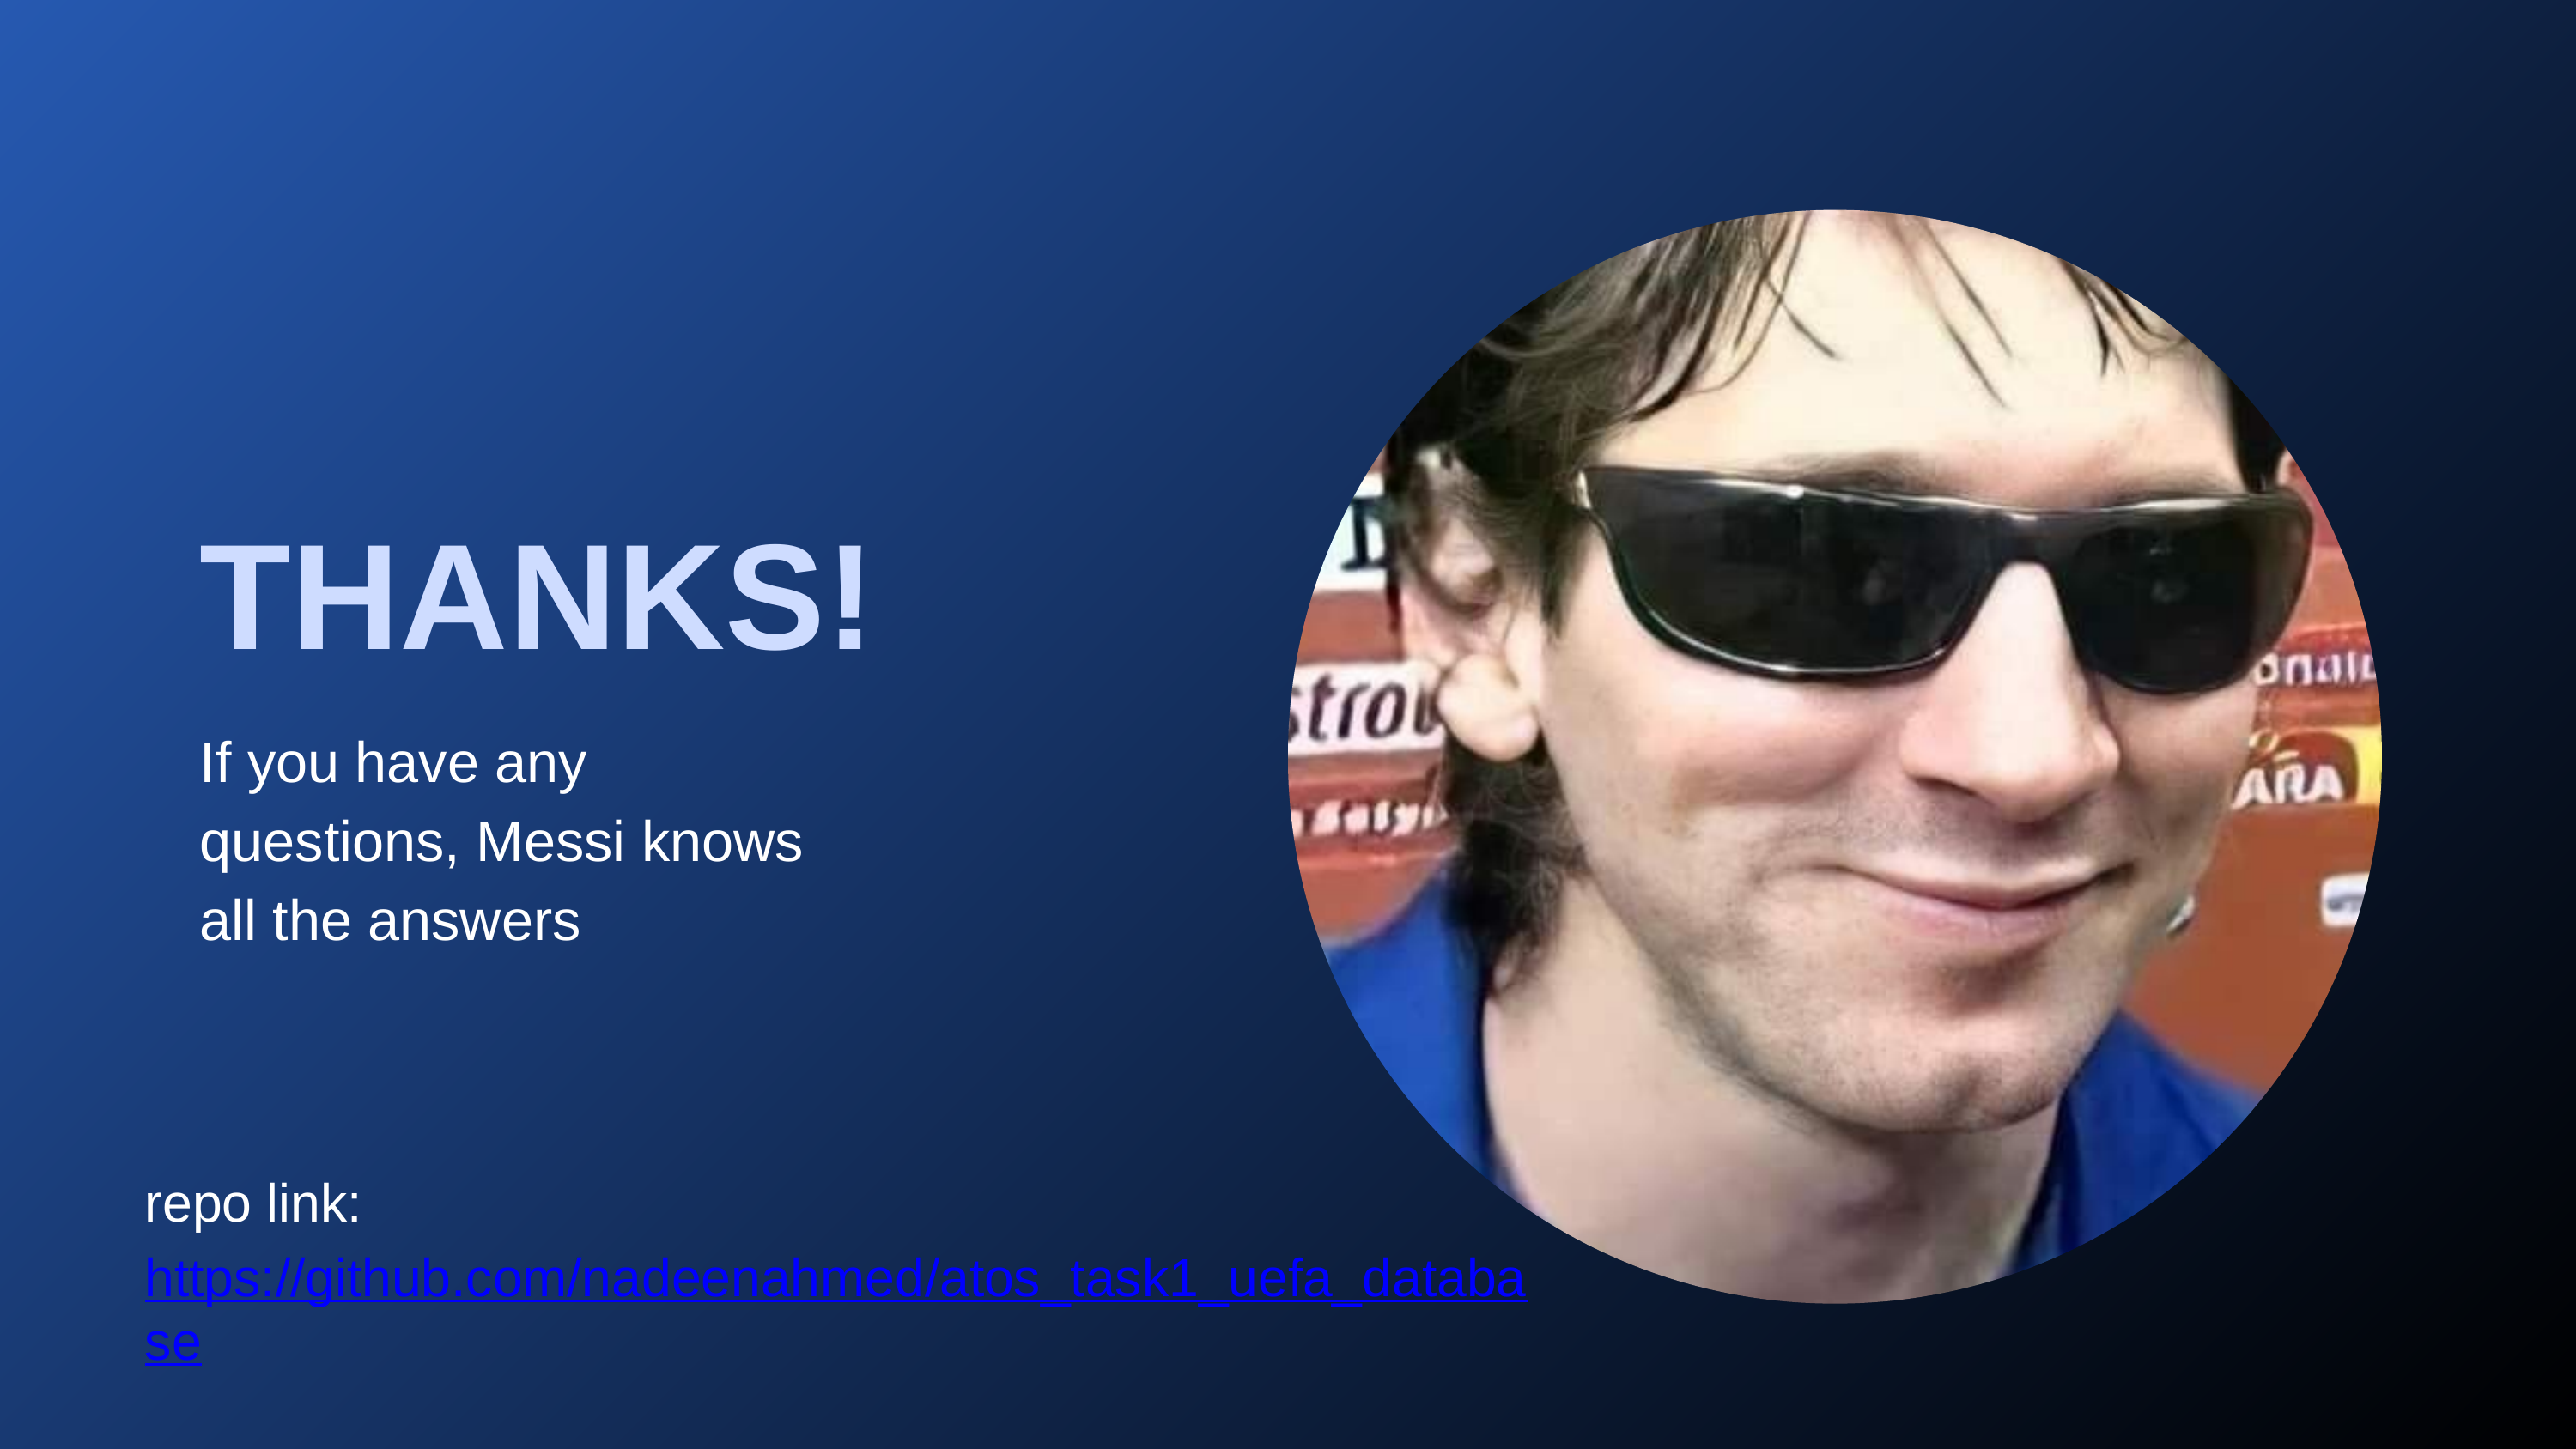

THANKS!
If you have any questions, Messi knows all the answers
repo link: https://github.com/nadeenahmed/atos_task1_uefa_database